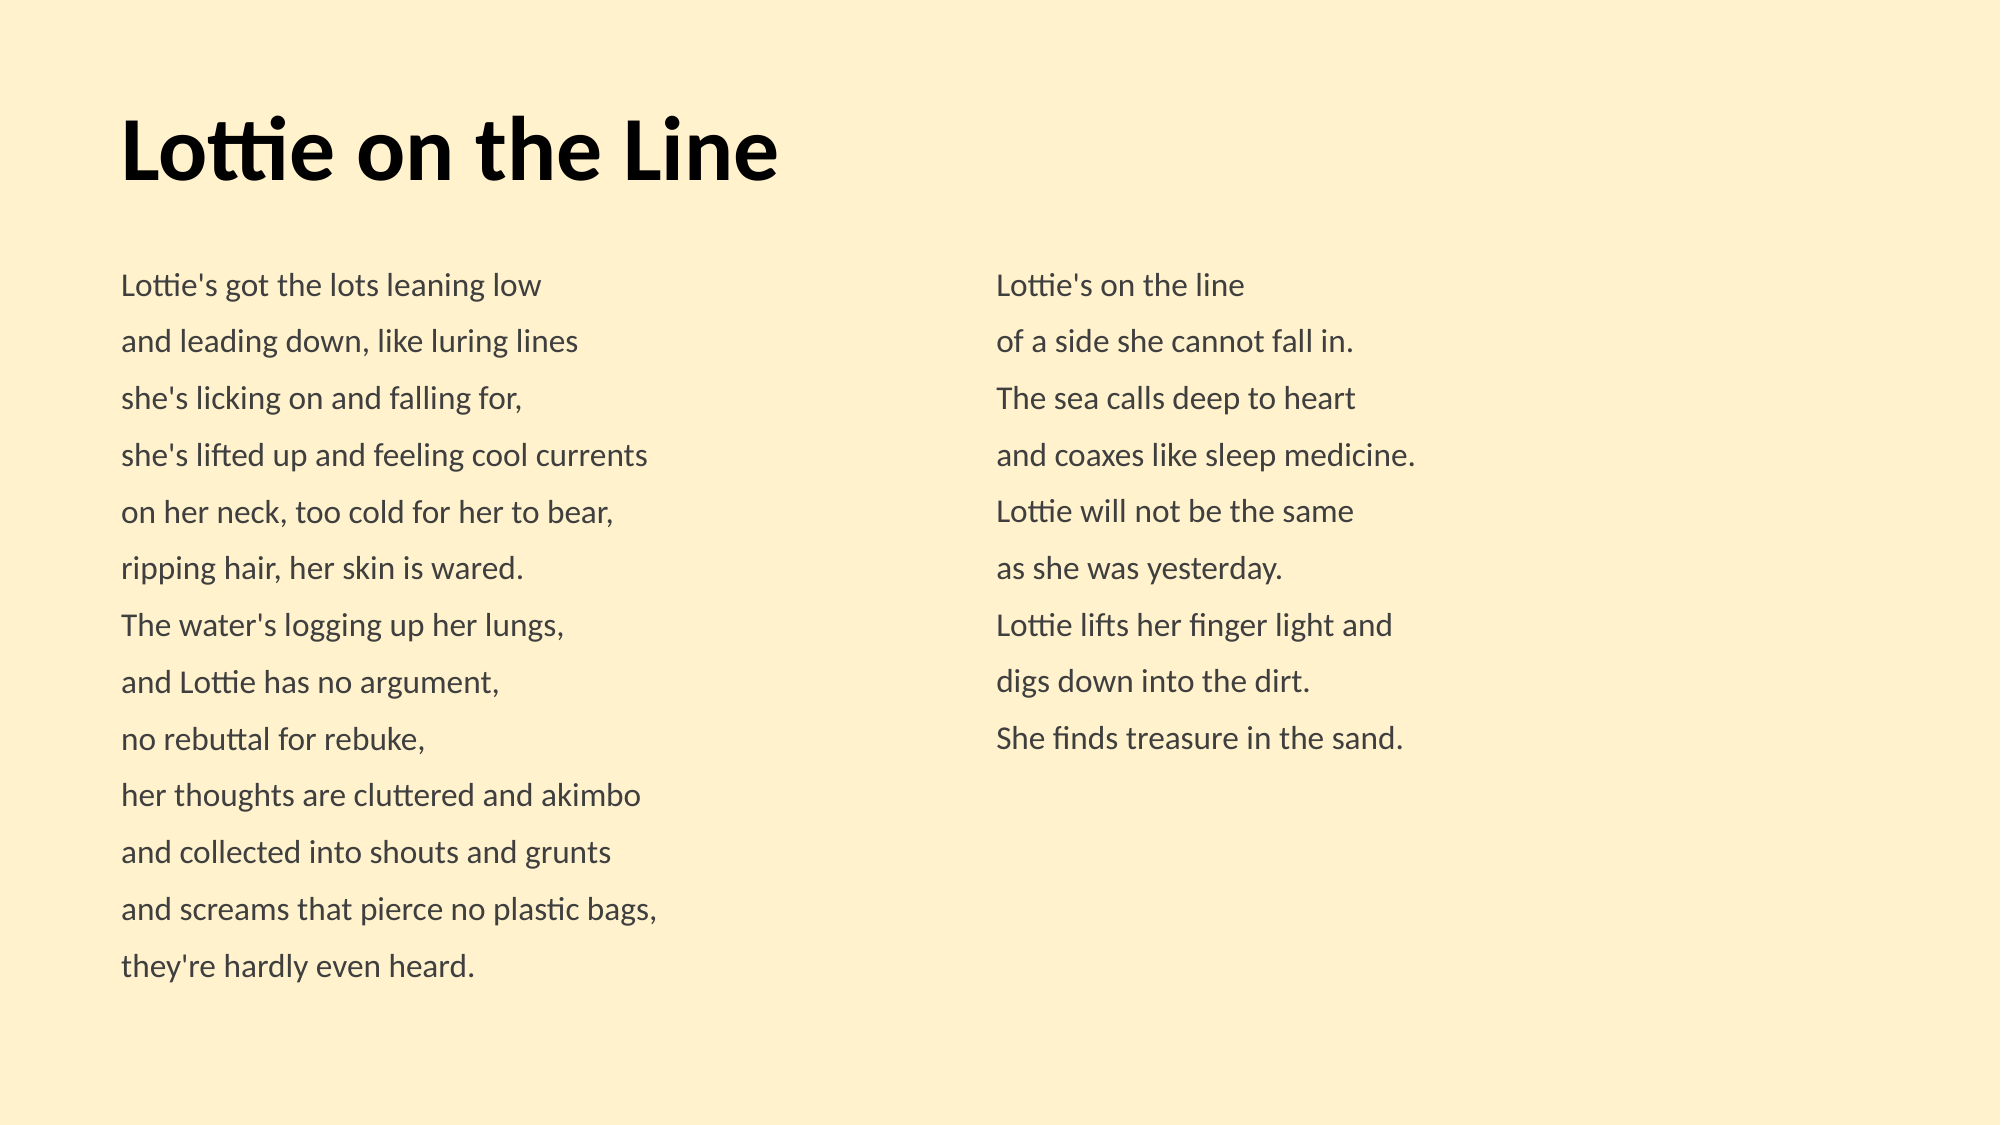

# Lottie on the Line
Lottie's got the lots leaning low
and leading down, like luring lines
she's licking on and falling for,
she's lifted up and feeling cool currents
on her neck, too cold for her to bear,
ripping hair, her skin is wared.
The water's logging up her lungs,
and Lottie has no argument,
no rebuttal for rebuke,
her thoughts are cluttered and akimbo
and collected into shouts and grunts
and screams that pierce no plastic bags,
they're hardly even heard.

Lottie's on the line
of a side she cannot fall in.
The sea calls deep to heart
and coaxes like sleep medicine.
Lottie will not be the same
as she was yesterday.
Lottie lifts her finger light and
digs down into the dirt.
She finds treasure in the sand.